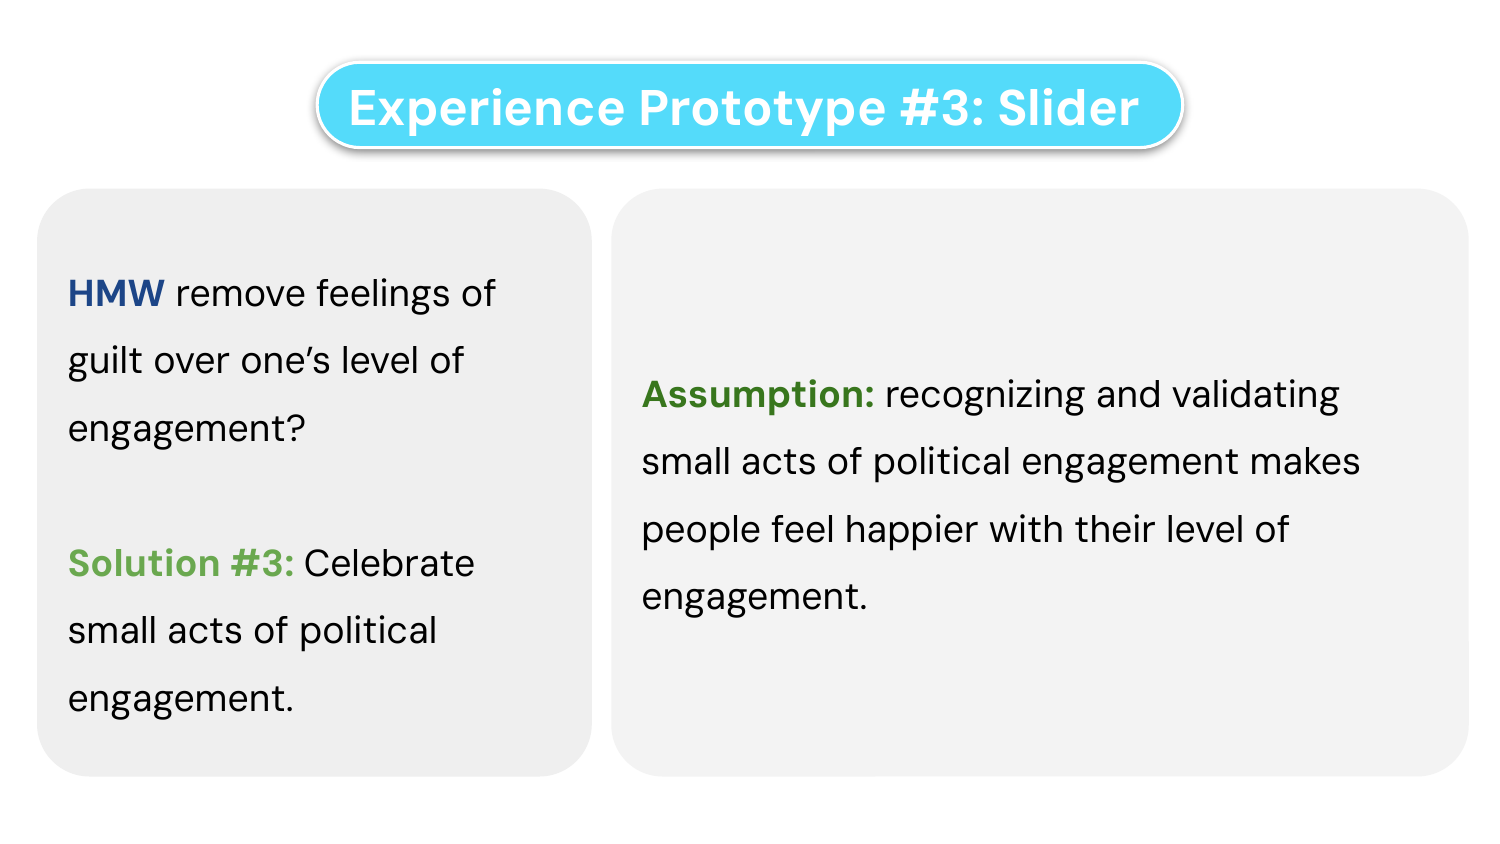

Experience Prototype #3: Slider
HMW remove feelings of guilt over one’s level of engagement?

Solution #3: Celebrate small acts of political engagement.
Assumption: recognizing and validating small acts of political engagement makes people feel happier with their level of engagement.